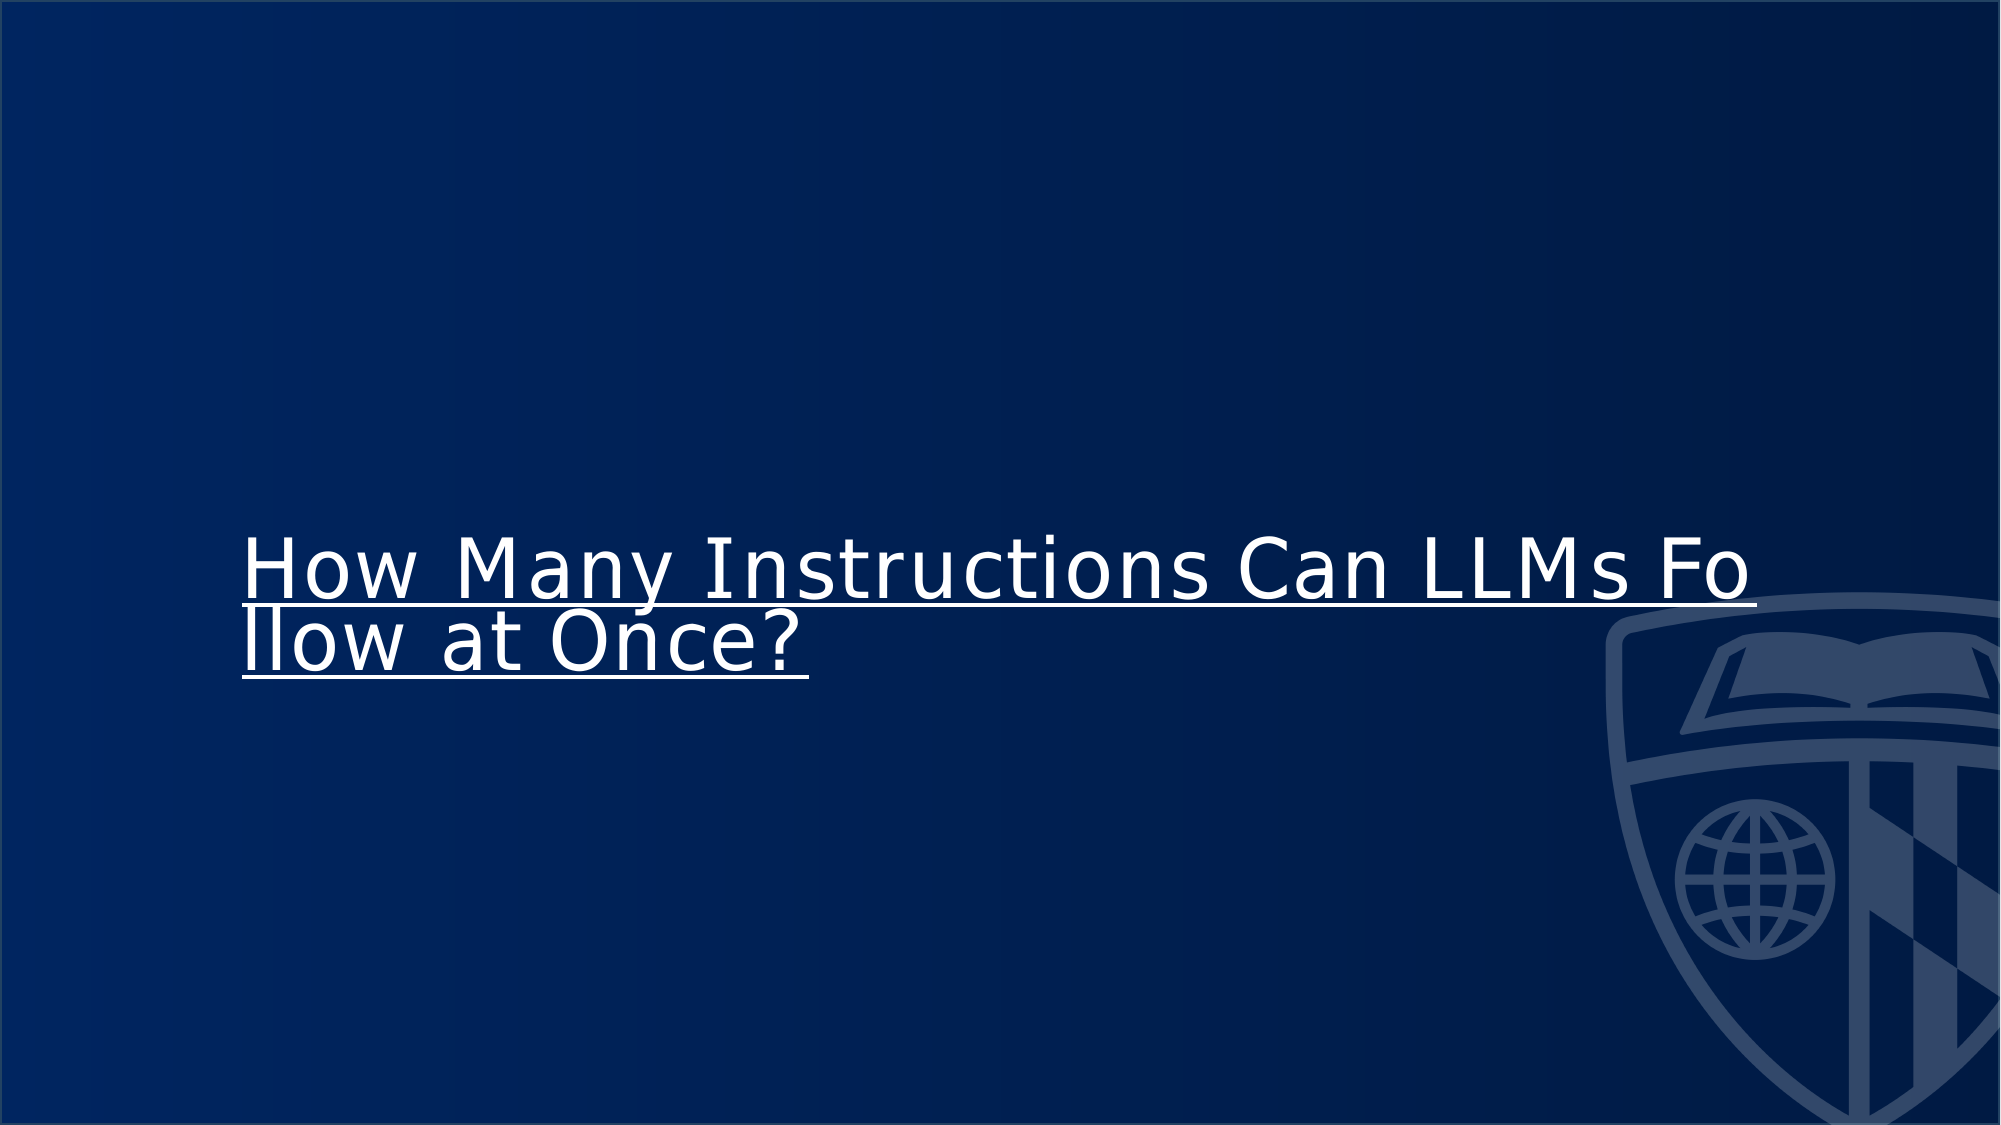

# How Many Instructions Can LLMs Follow at Once?